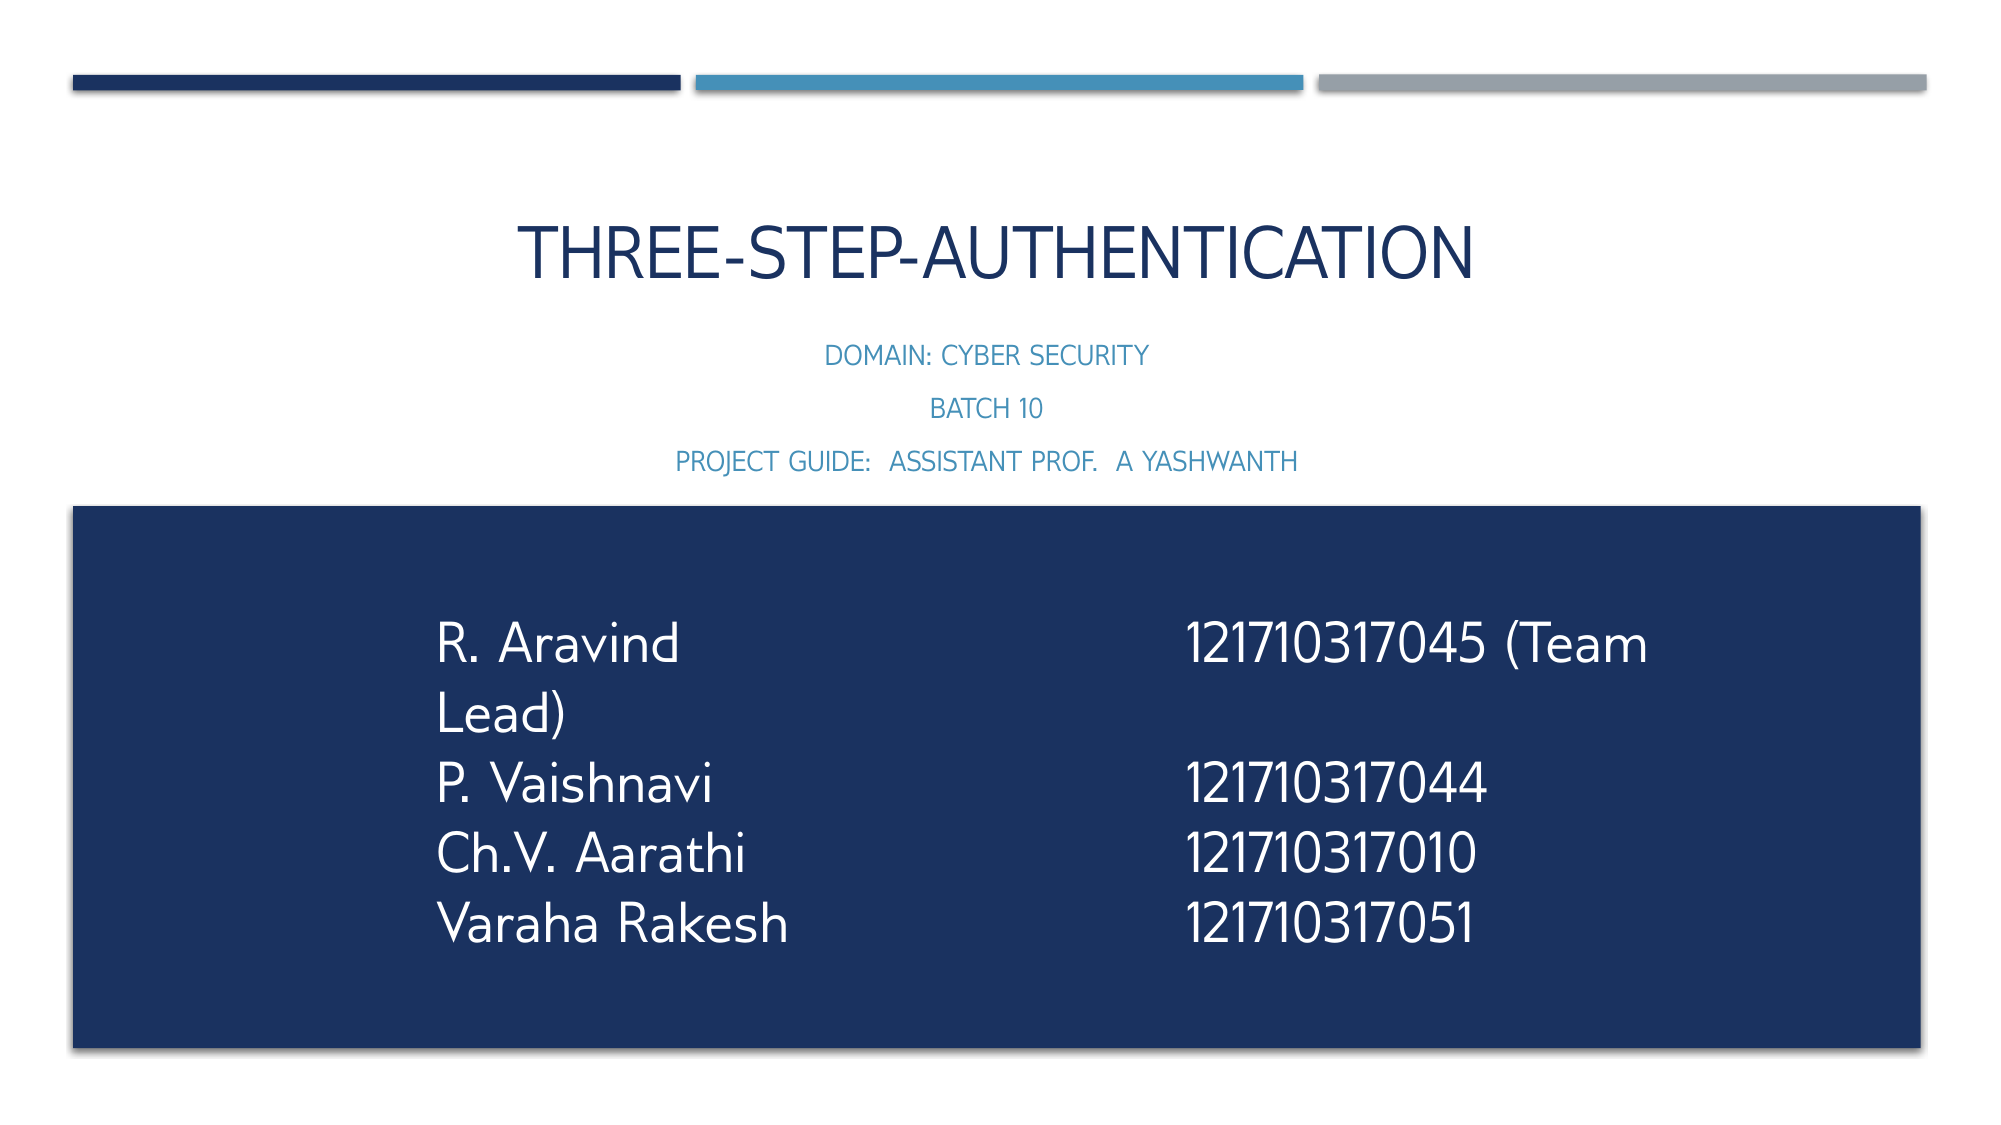

# Three-step-authentication
Domain: cyber security
Batch 10
Project Guide:  Assistant prof.  a Yashwanth
R. Aravind				121710317045 (Team Lead)
P. Vaishnavi				121710317044
Ch.V. Aarathi			121710317010
Varaha Rakesh			121710317051